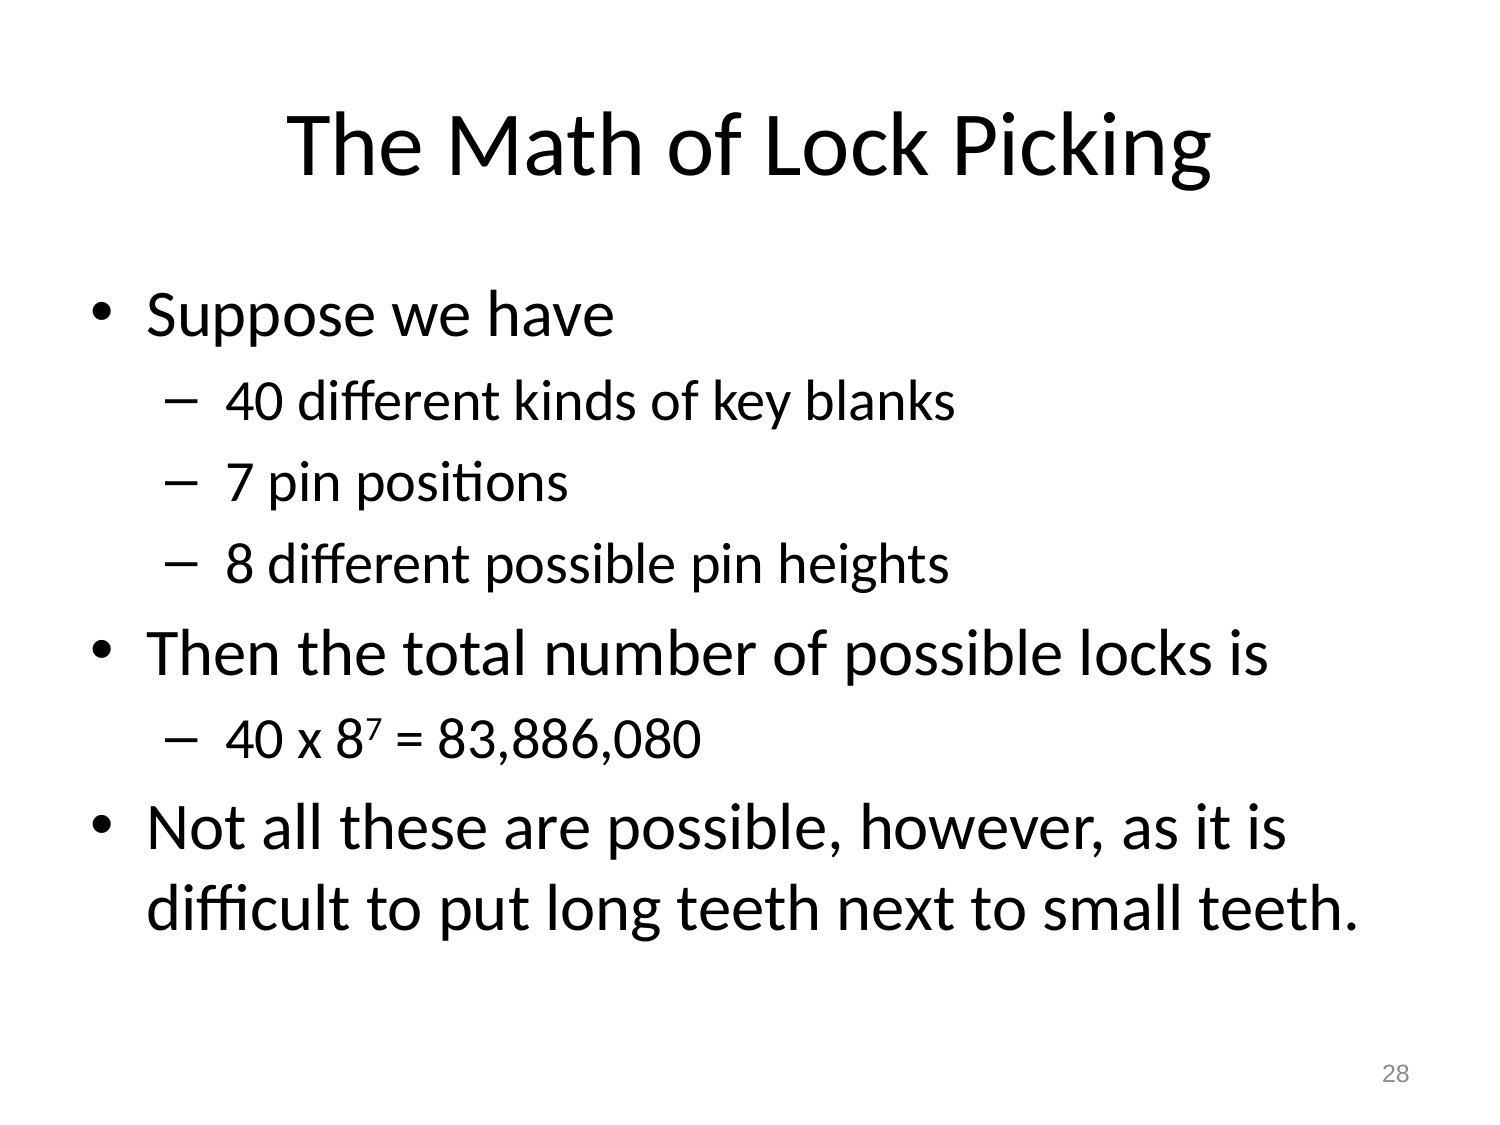

# The Math of Lock Picking
Suppose we have
 40 different kinds of key blanks
 7 pin positions
 8 different possible pin heights
Then the total number of possible locks is
 40 x 87 = 83,886,080
Not all these are possible, however, as it is difficult to put long teeth next to small teeth.
28